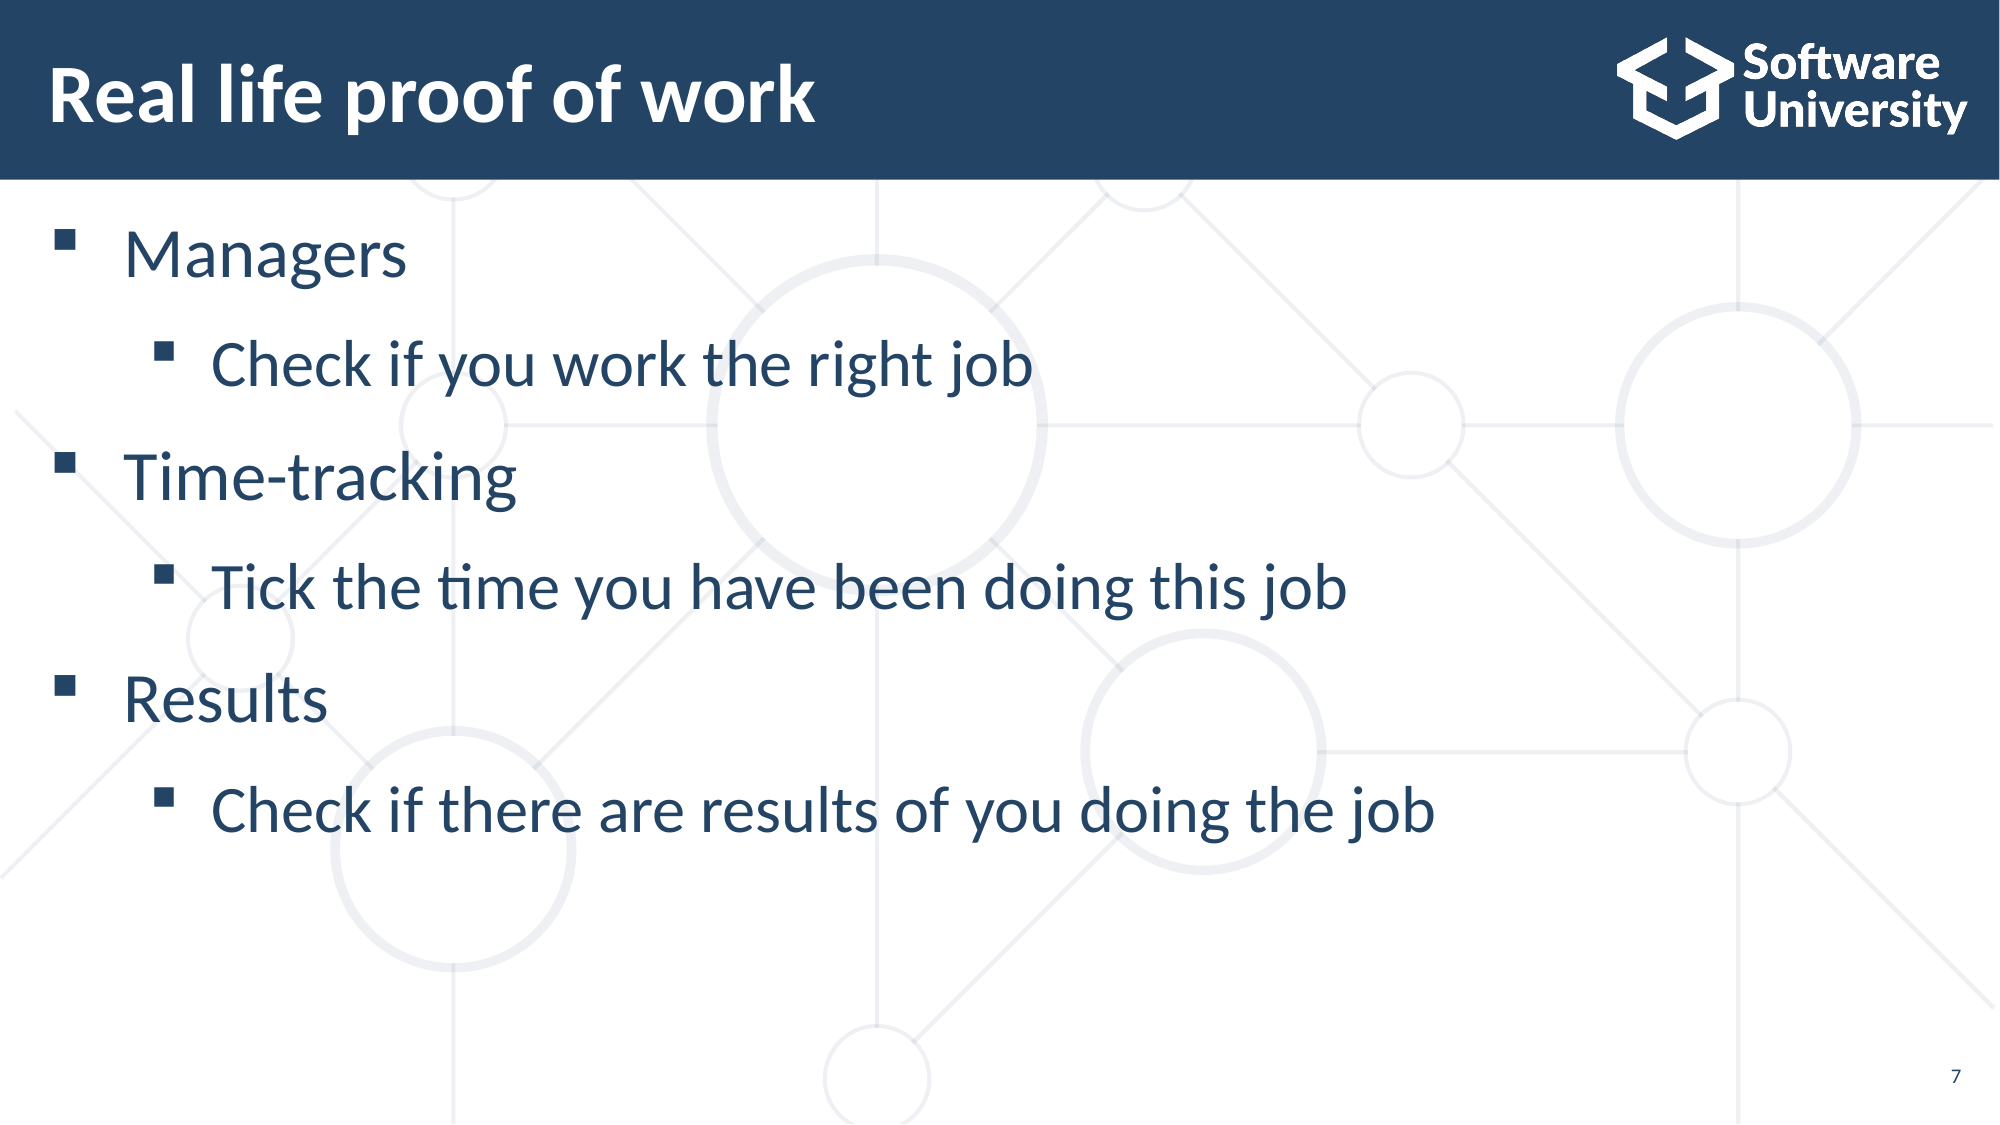

# Real life proof of work
Managers
Check if you work the right job
Time-tracking
Tick the time you have been doing this job
Results
Check if there are results of you doing the job

7